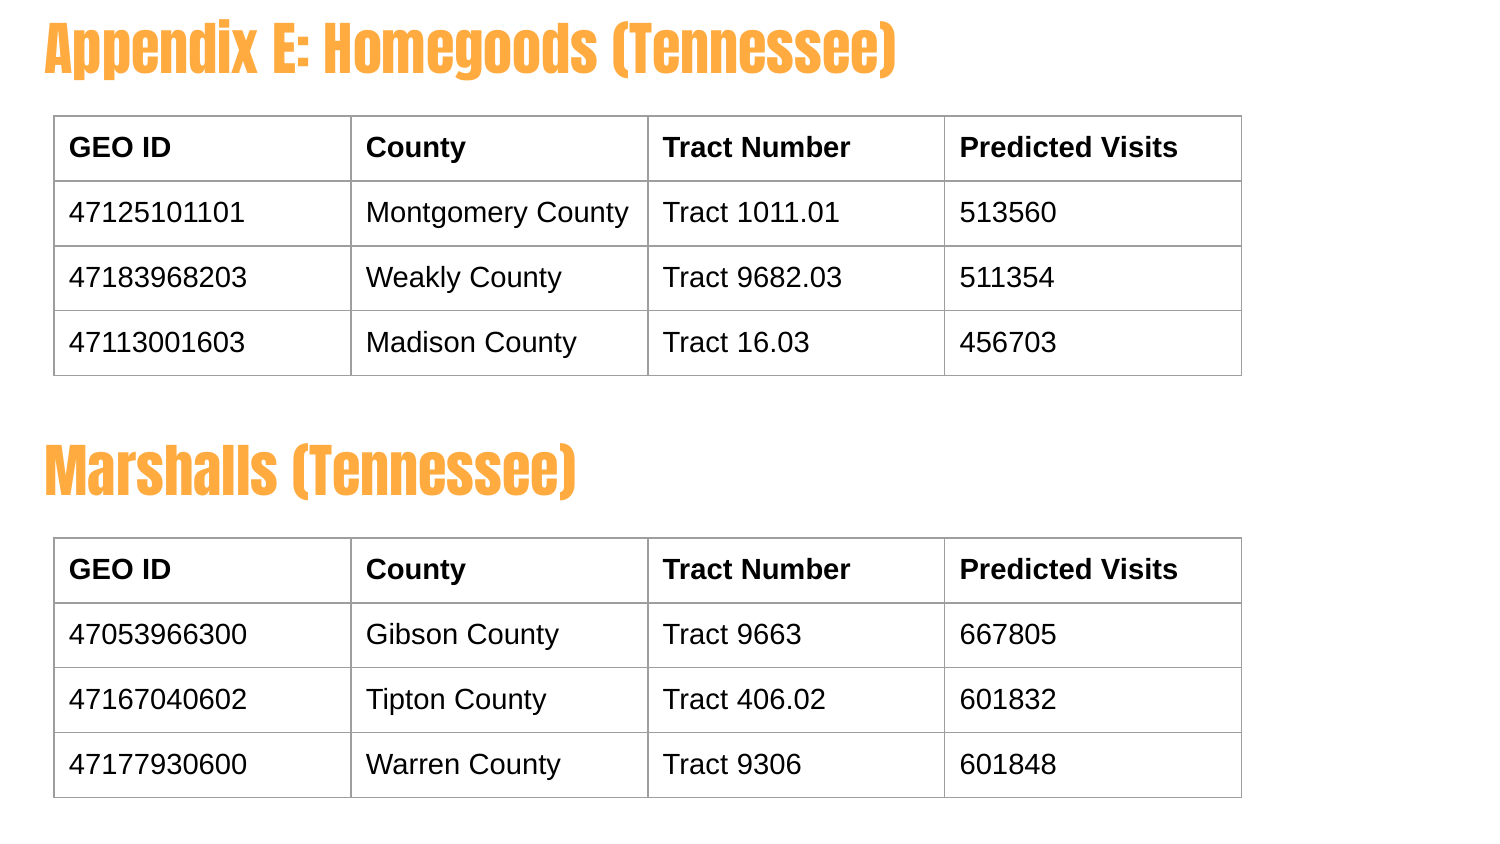

Appendix E: Homegoods (Tennessee)
| GEO ID | County | Tract Number | Predicted Visits |
| --- | --- | --- | --- |
| 47125101101 | Montgomery County | Tract 1011.01 | 513560 |
| 47183968203 | Weakly County | Tract 9682.03 | 511354 |
| 47113001603 | Madison County | Tract 16.03 | 456703 |
Marshalls (Tennessee)
| GEO ID | County | Tract Number | Predicted Visits |
| --- | --- | --- | --- |
| 47053966300 | Gibson County | Tract 9663 | 667805 |
| 47167040602 | Tipton County | Tract 406.02 | 601832 |
| 47177930600 | Warren County | Tract 9306 | 601848 |